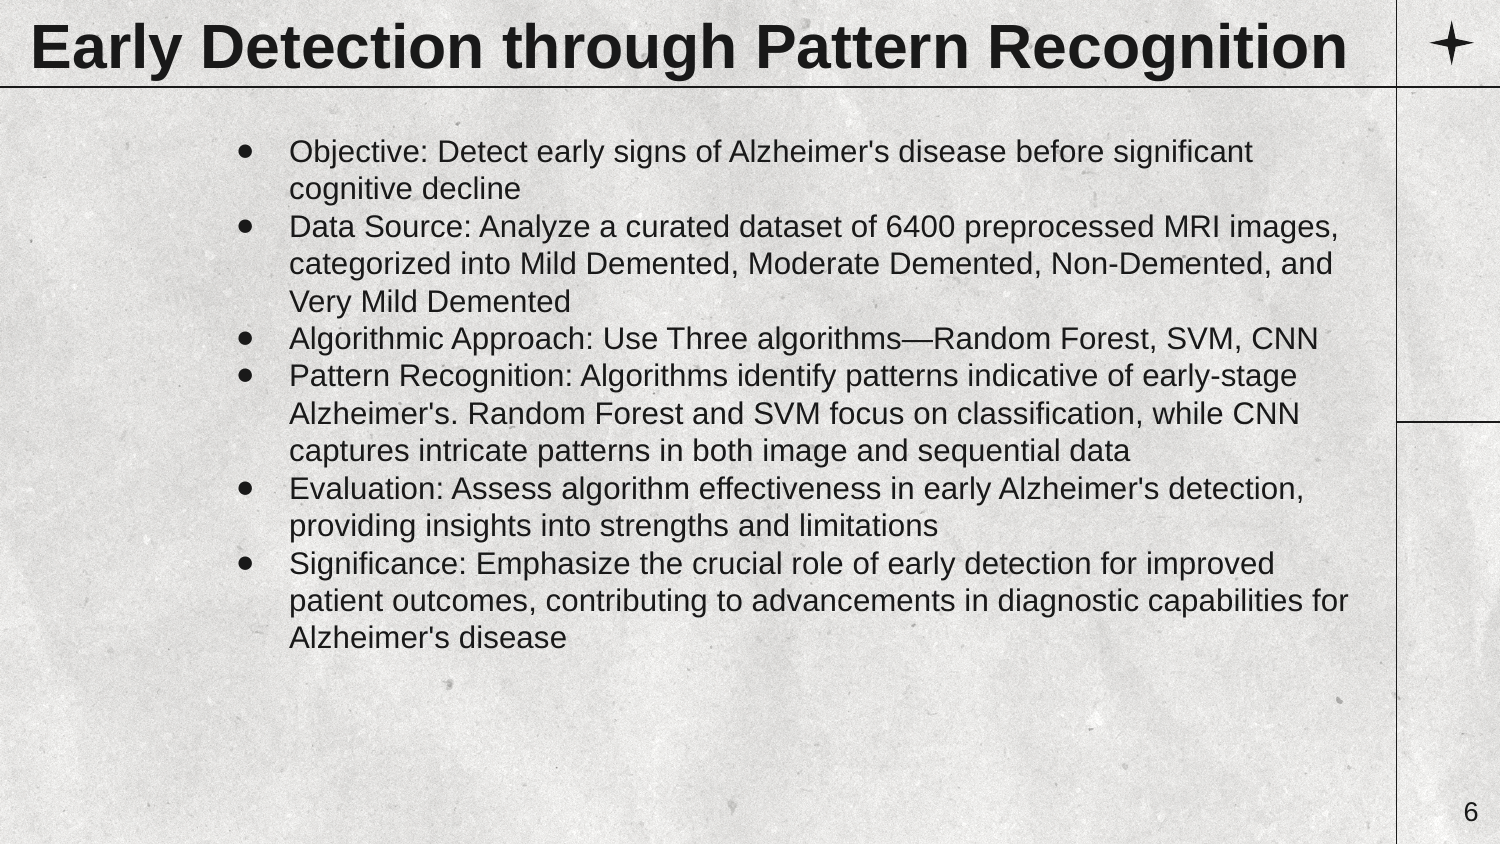

# Early Detection through Pattern Recognition
Objective: Detect early signs of Alzheimer's disease before significant cognitive decline
Data Source: Analyze a curated dataset of 6400 preprocessed MRI images, categorized into Mild Demented, Moderate Demented, Non-Demented, and Very Mild Demented
Algorithmic Approach: Use Three algorithms—Random Forest, SVM, CNN
Pattern Recognition: Algorithms identify patterns indicative of early-stage Alzheimer's. Random Forest and SVM focus on classification, while CNN captures intricate patterns in both image and sequential data
Evaluation: Assess algorithm effectiveness in early Alzheimer's detection, providing insights into strengths and limitations
Significance: Emphasize the crucial role of early detection for improved patient outcomes, contributing to advancements in diagnostic capabilities for Alzheimer's disease

6